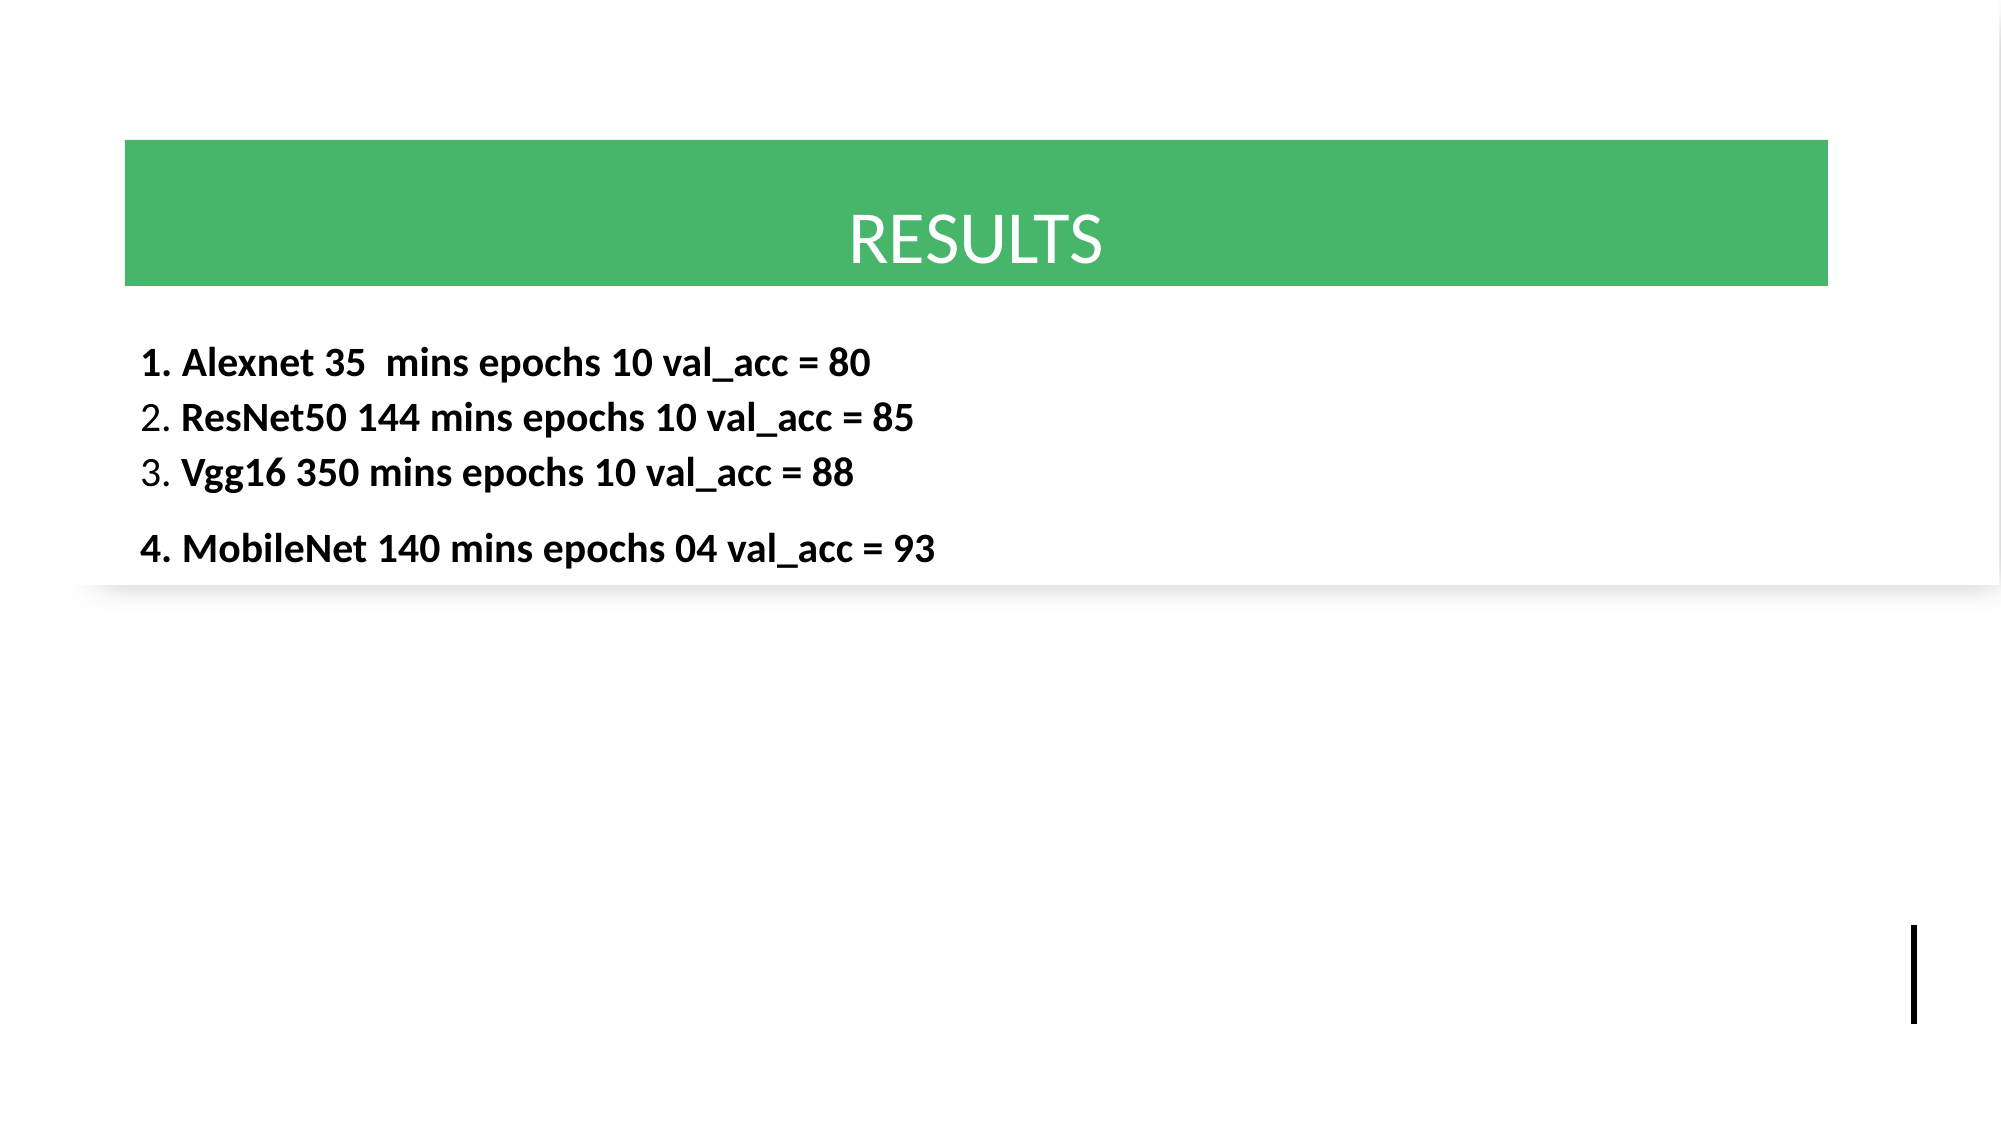

# RESULTS
1. Alexnet 35  mins epochs 10 val_acc = 80
2. ResNet50 144 mins epochs 10 val_acc = 85
3. Vgg16 350 mins epochs 10 val_acc = 88
4. MobileNet 140 mins epochs 04 val_acc = 93